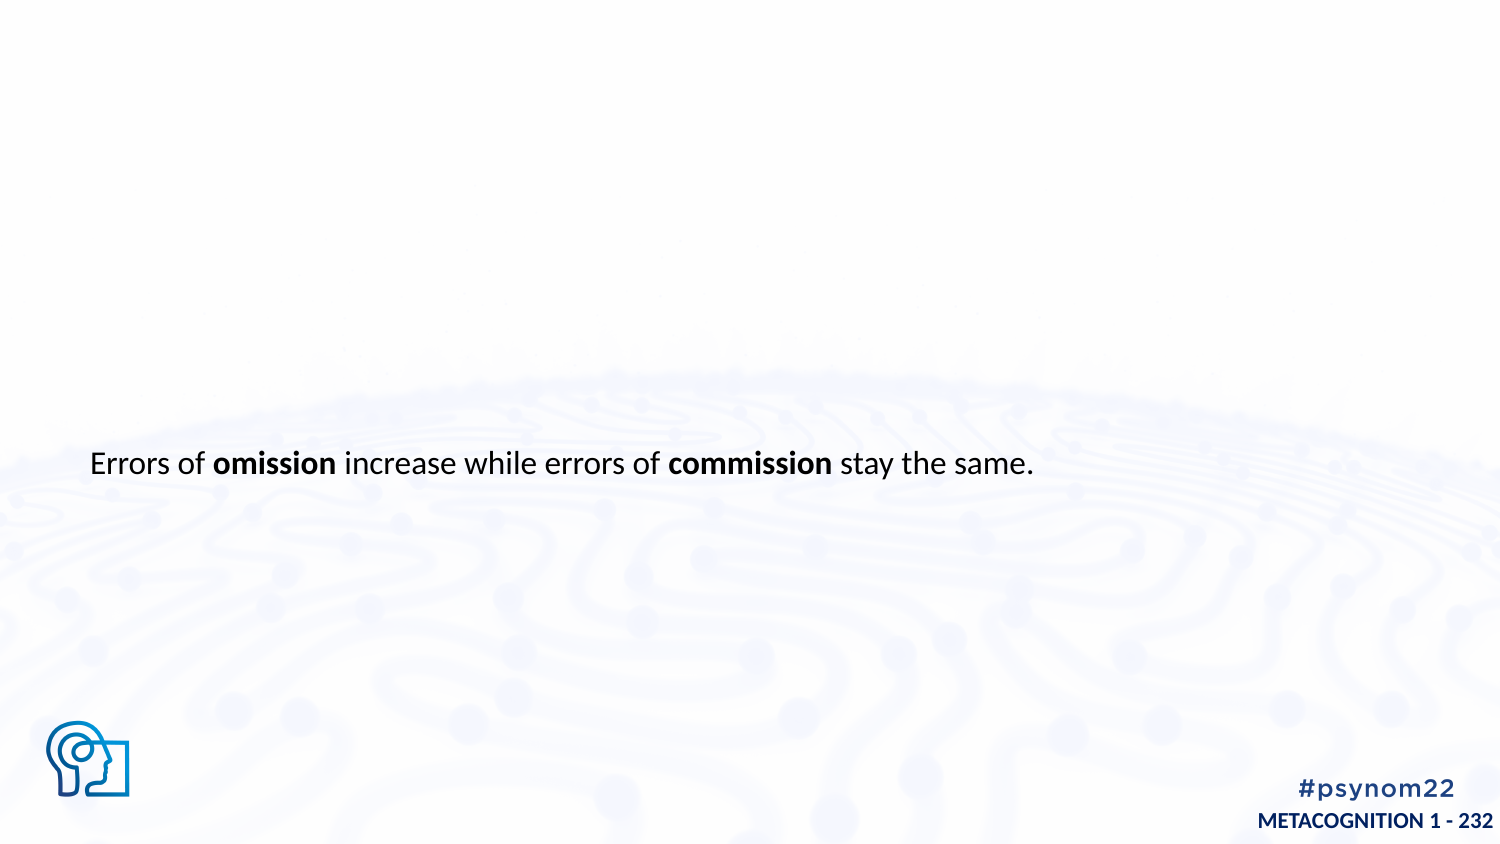

Errors of omission increase while errors of commission stay the same.